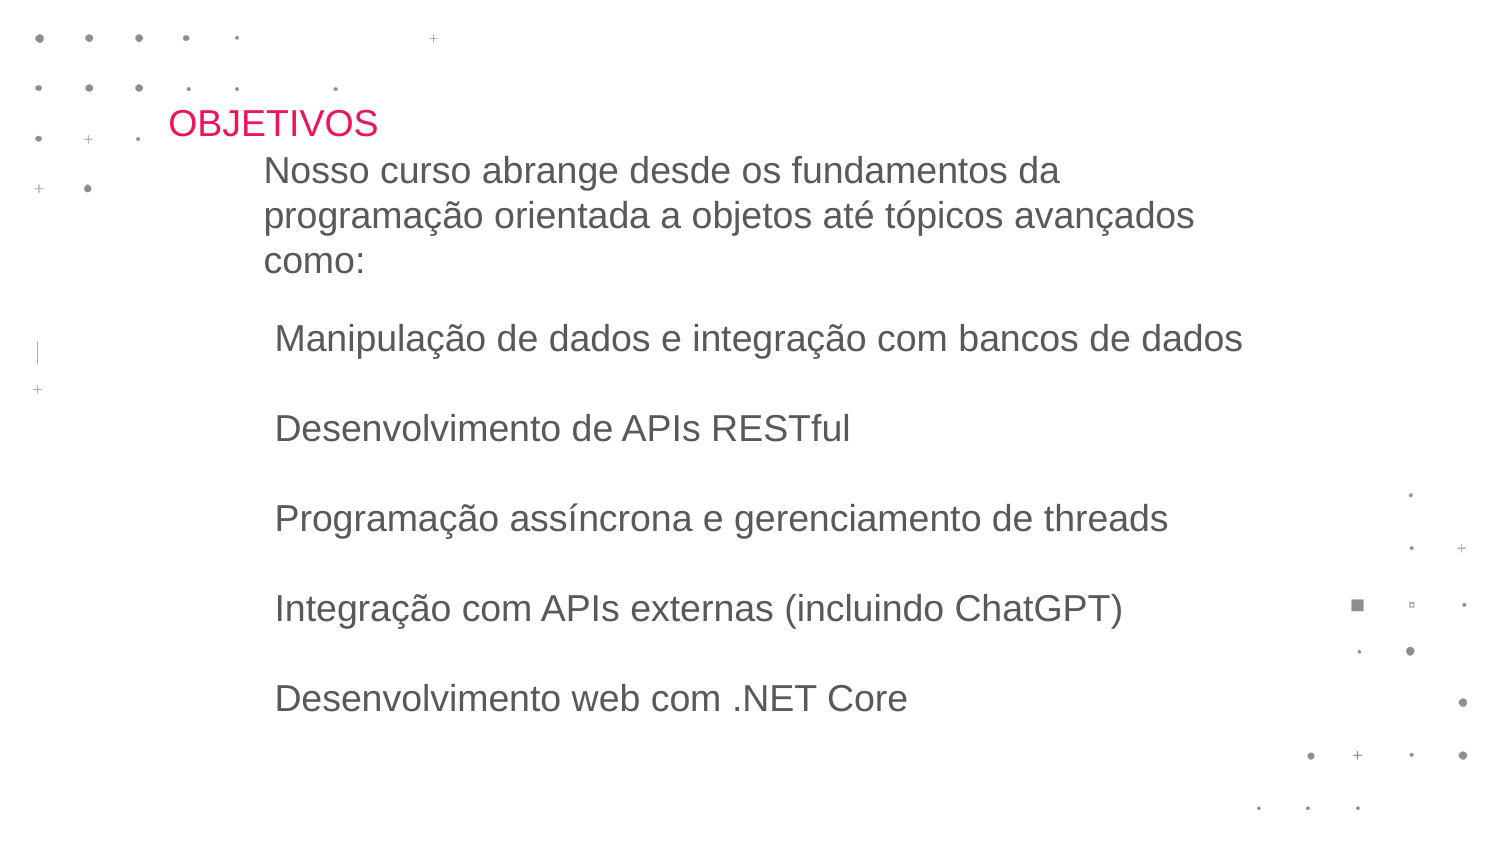

OBJETIVOS
Nosso curso abrange desde os fundamentos da programação orientada a objetos até tópicos avançados como:
Manipulação de dados e integração com bancos de dados

Desenvolvimento de APIs RESTful

Programação assíncrona e gerenciamento de threads

Integração com APIs externas (incluindo ChatGPT)

Desenvolvimento web com .NET Core